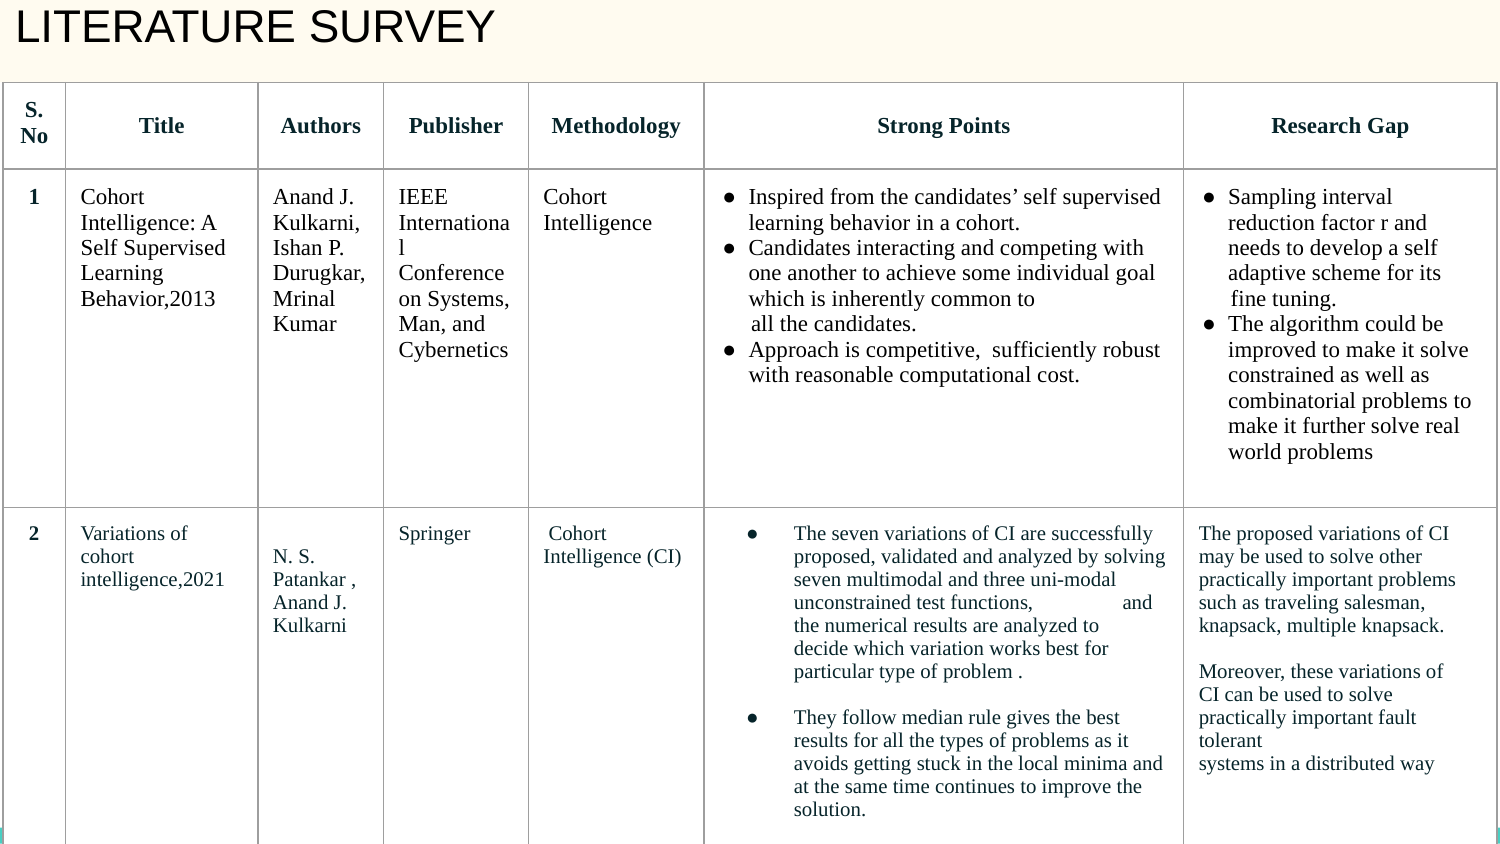

# LITERATURE SURVEY
| S. No | Title | Authors | Publisher | Methodology | Strong Points | Research Gap |
| --- | --- | --- | --- | --- | --- | --- |
| 1 | Cohort Intelligence: A Self Supervised Learning Behavior,2013 | Anand J. Kulkarni, Ishan P. Durugkar, Mrinal Kumar | IEEE International Conference on Systems, Man, and Cybernetics | Cohort Intelligence | Inspired from the candidates’ self supervised learning behavior in a cohort. Candidates interacting and competing with one another to achieve some individual goal which is inherently common to all the candidates. Approach is competitive, sufficiently robust with reasonable computational cost. | Sampling interval reduction factor r and needs to develop a self adaptive scheme for its fine tuning. The algorithm could be improved to make it solve constrained as well as combinatorial problems to make it further solve real world problems |
| 2 | Variations of cohort intelligence,2021 | N. S. Patankar , Anand J. Kulkarni | Springer | Cohort Intelligence (CI) | The seven variations of CI are successfully proposed, validated and analyzed by solving seven multimodal and three uni-modal unconstrained test functions, and the numerical results are analyzed to decide which variation works best for particular type of problem . They follow median rule gives the best results for all the types of problems as it avoids getting stuck in the local minima and at the same time continues to improve the solution. | The proposed variations of CI may be used to solve other practically important problems such as traveling salesman, knapsack, multiple knapsack. Moreover, these variations of CI can be used to solve practically important fault tolerant systems in a distributed way |